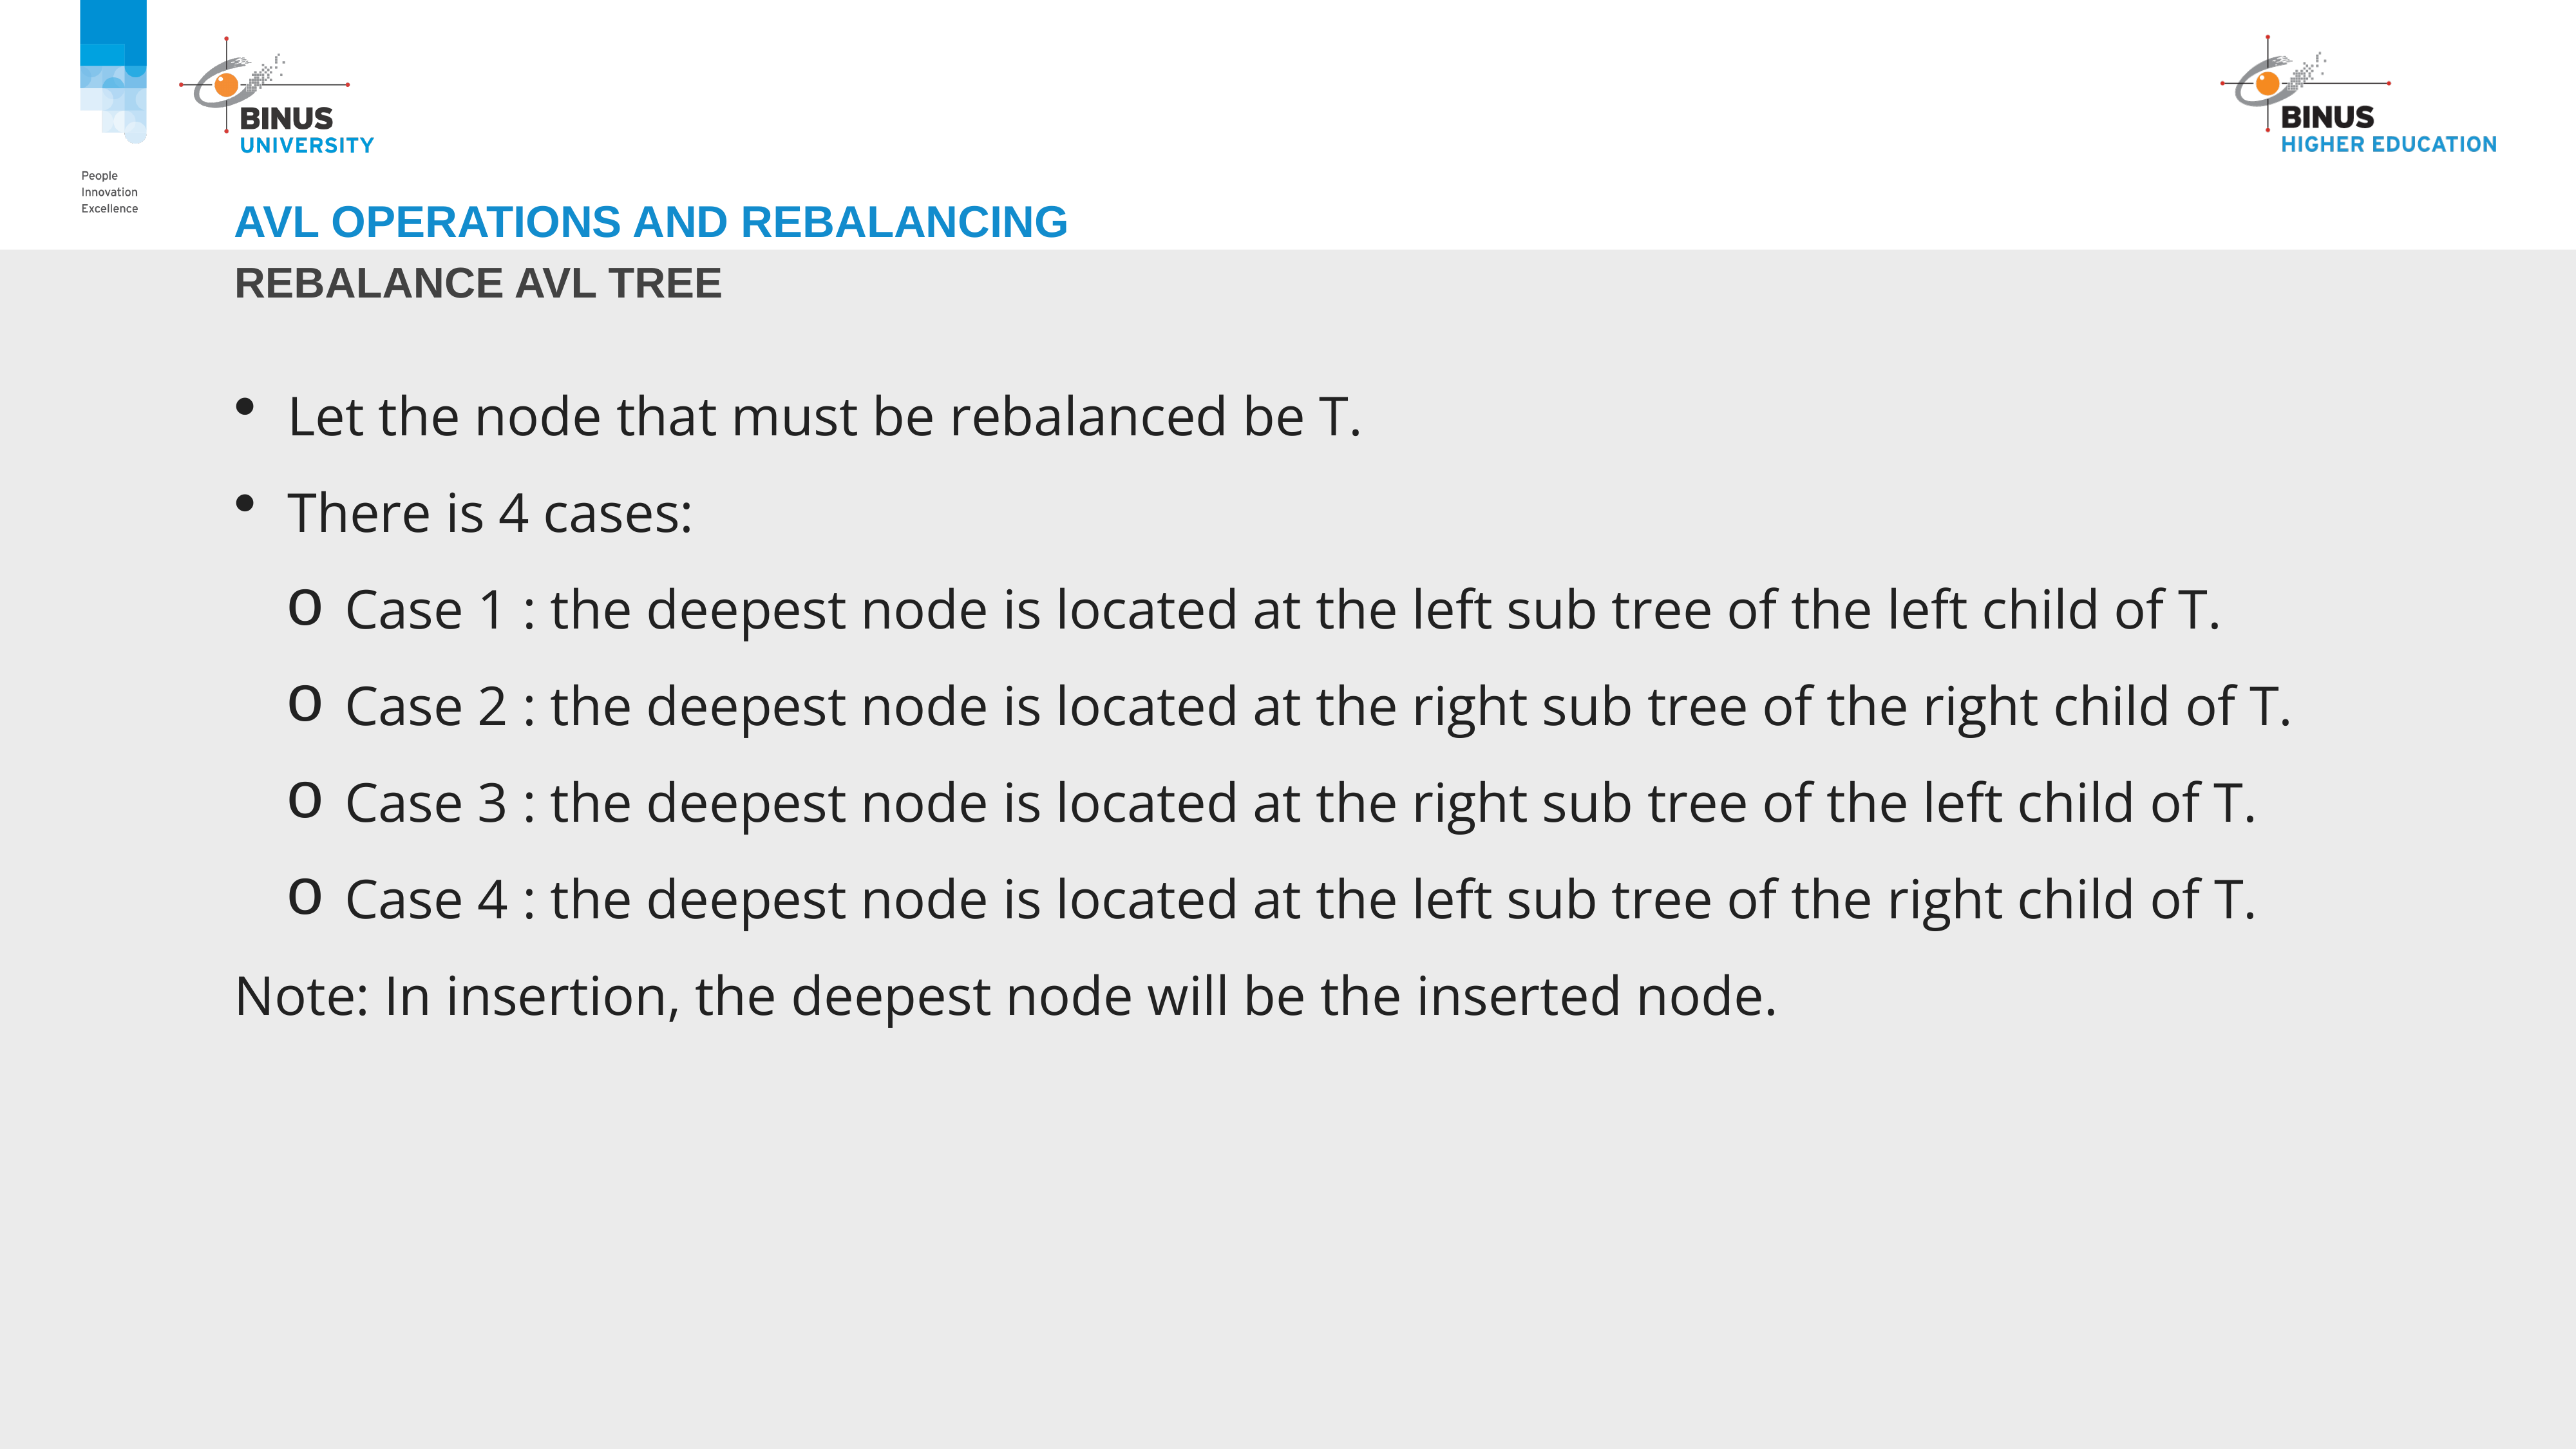

# AVL operations and rebalancing
Rebalance AVL Tree
Let the node that must be rebalanced be T.
There is 4 cases:
Case 1 : the deepest node is located at the left sub tree of the left child of T.
Case 2 : the deepest node is located at the right sub tree of the right child of T.
Case 3 : the deepest node is located at the right sub tree of the left child of T.
Case 4 : the deepest node is located at the left sub tree of the right child of T.
Note: In insertion, the deepest node will be the inserted node.